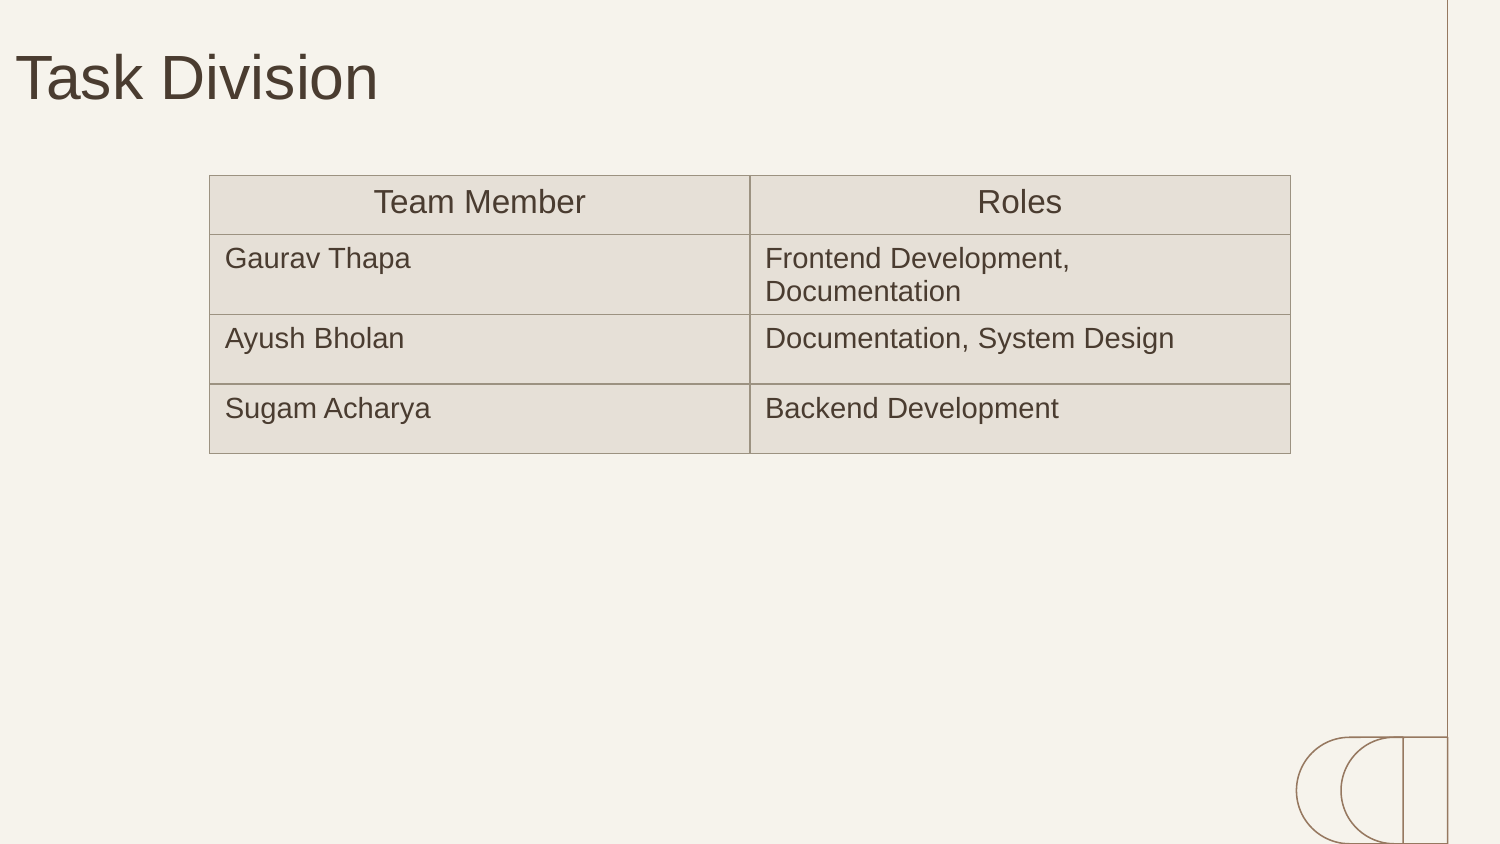

# Task Division
| Team Member | Roles |
| --- | --- |
| Gaurav Thapa | Frontend Development, Documentation |
| Ayush Bholan | Documentation, System Design |
| --- | --- |
| Sugam Acharya | Backend Development |